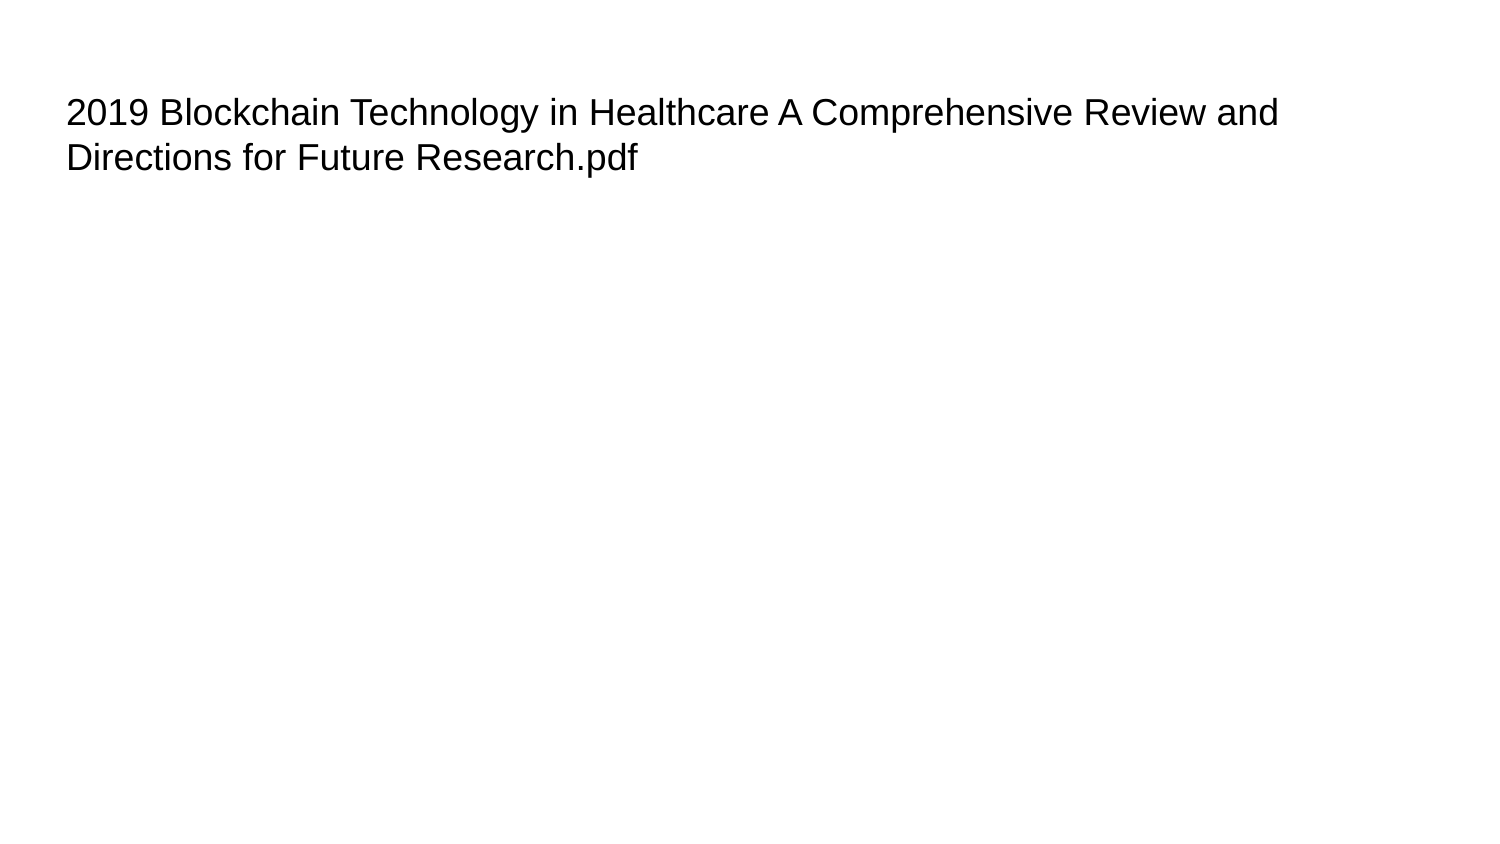

# 2019 Blockchain Technology in Healthcare A Comprehensive Review and Directions for Future Research.pdf